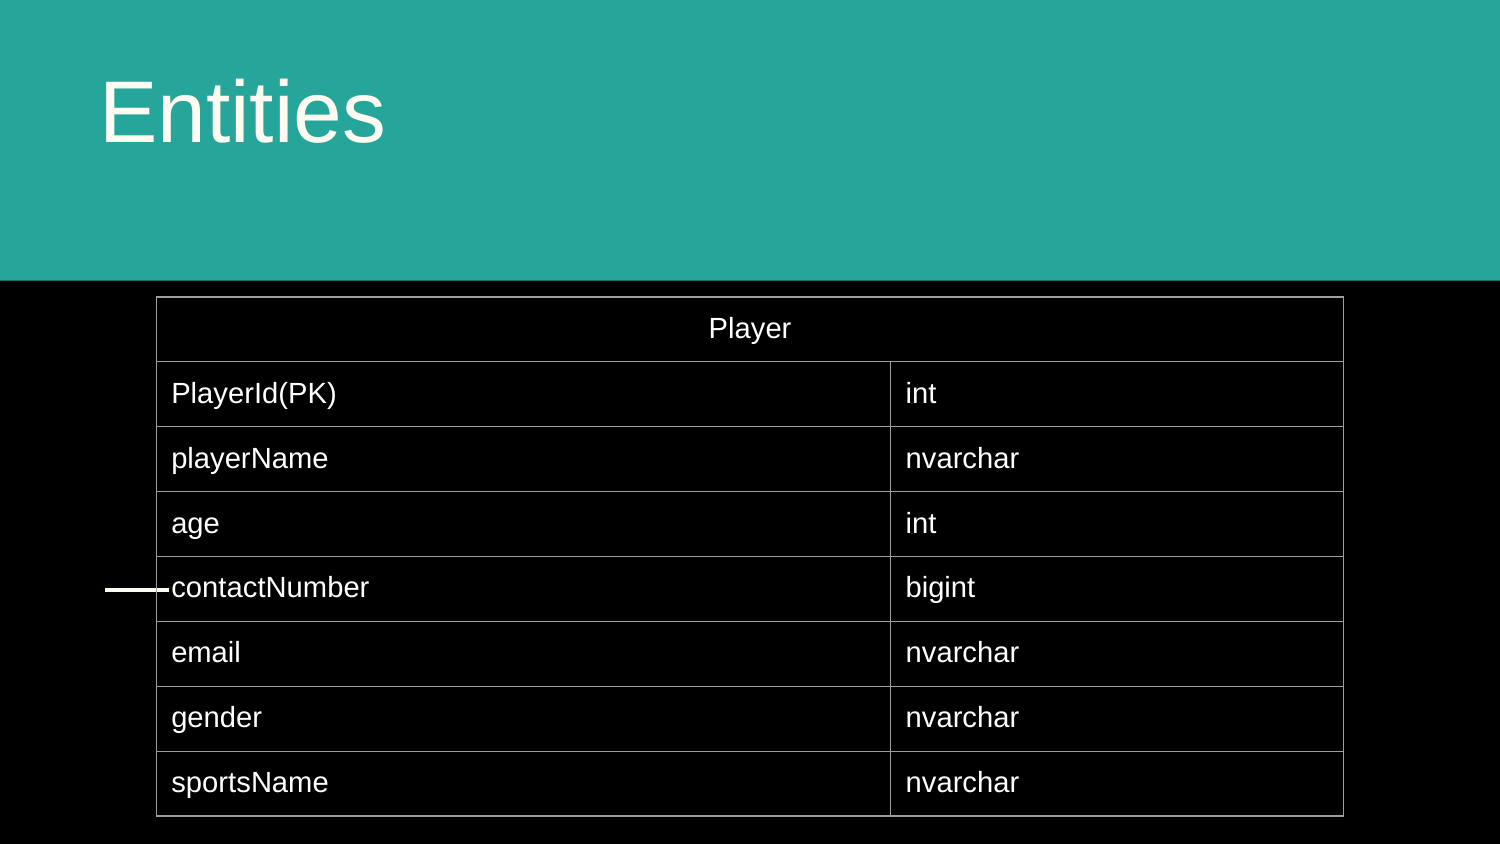

# Entities
| Player |  |
| --- | --- |
| PlayerId(PK) | int |
| playerName | nvarchar |
| age | int |
| contactNumber | bigint |
| email | nvarchar |
| gender | nvarchar |
| sportsName | nvarchar |